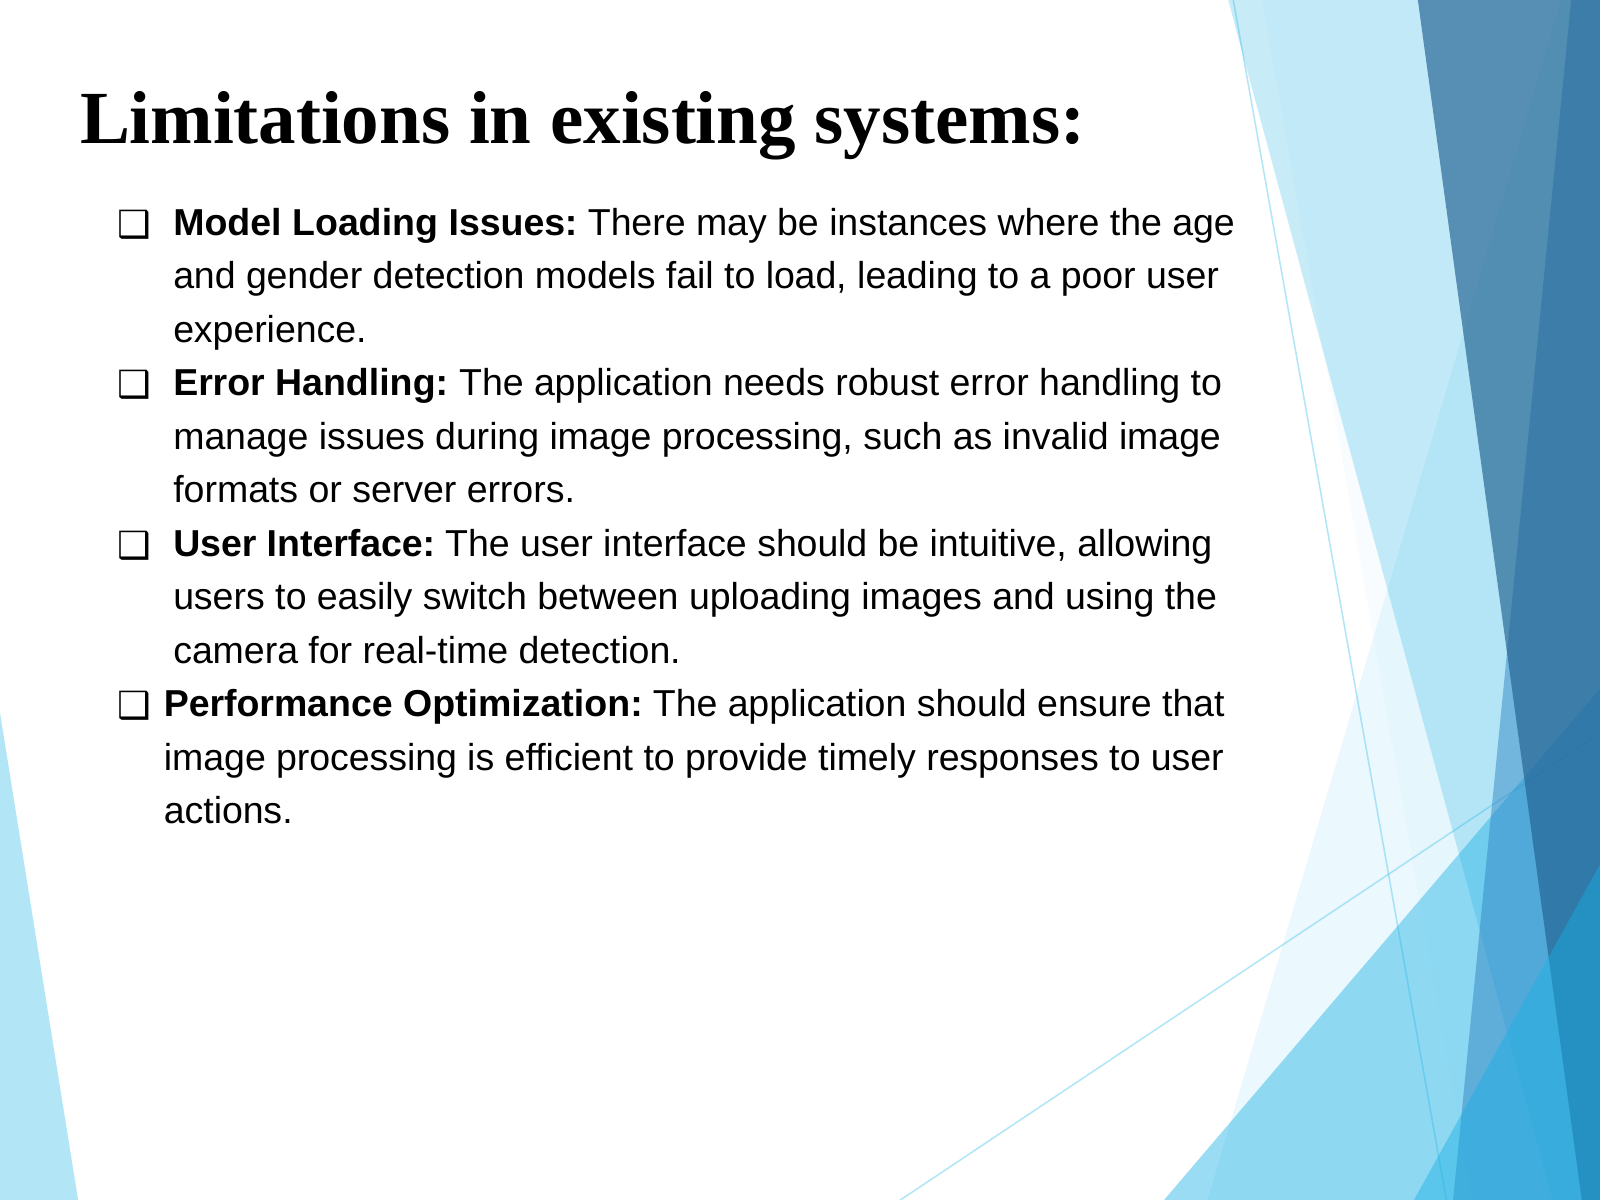

Limitations in existing systems:
Model Loading Issues: There may be instances where the age and gender detection models fail to load, leading to a poor user experience.
Error Handling: The application needs robust error handling to manage issues during image processing, such as invalid image formats or server errors.
User Interface: The user interface should be intuitive, allowing users to easily switch between uploading images and using the camera for real-time detection.
Performance Optimization: The application should ensure that image processing is efficient to provide timely responses to user actions.